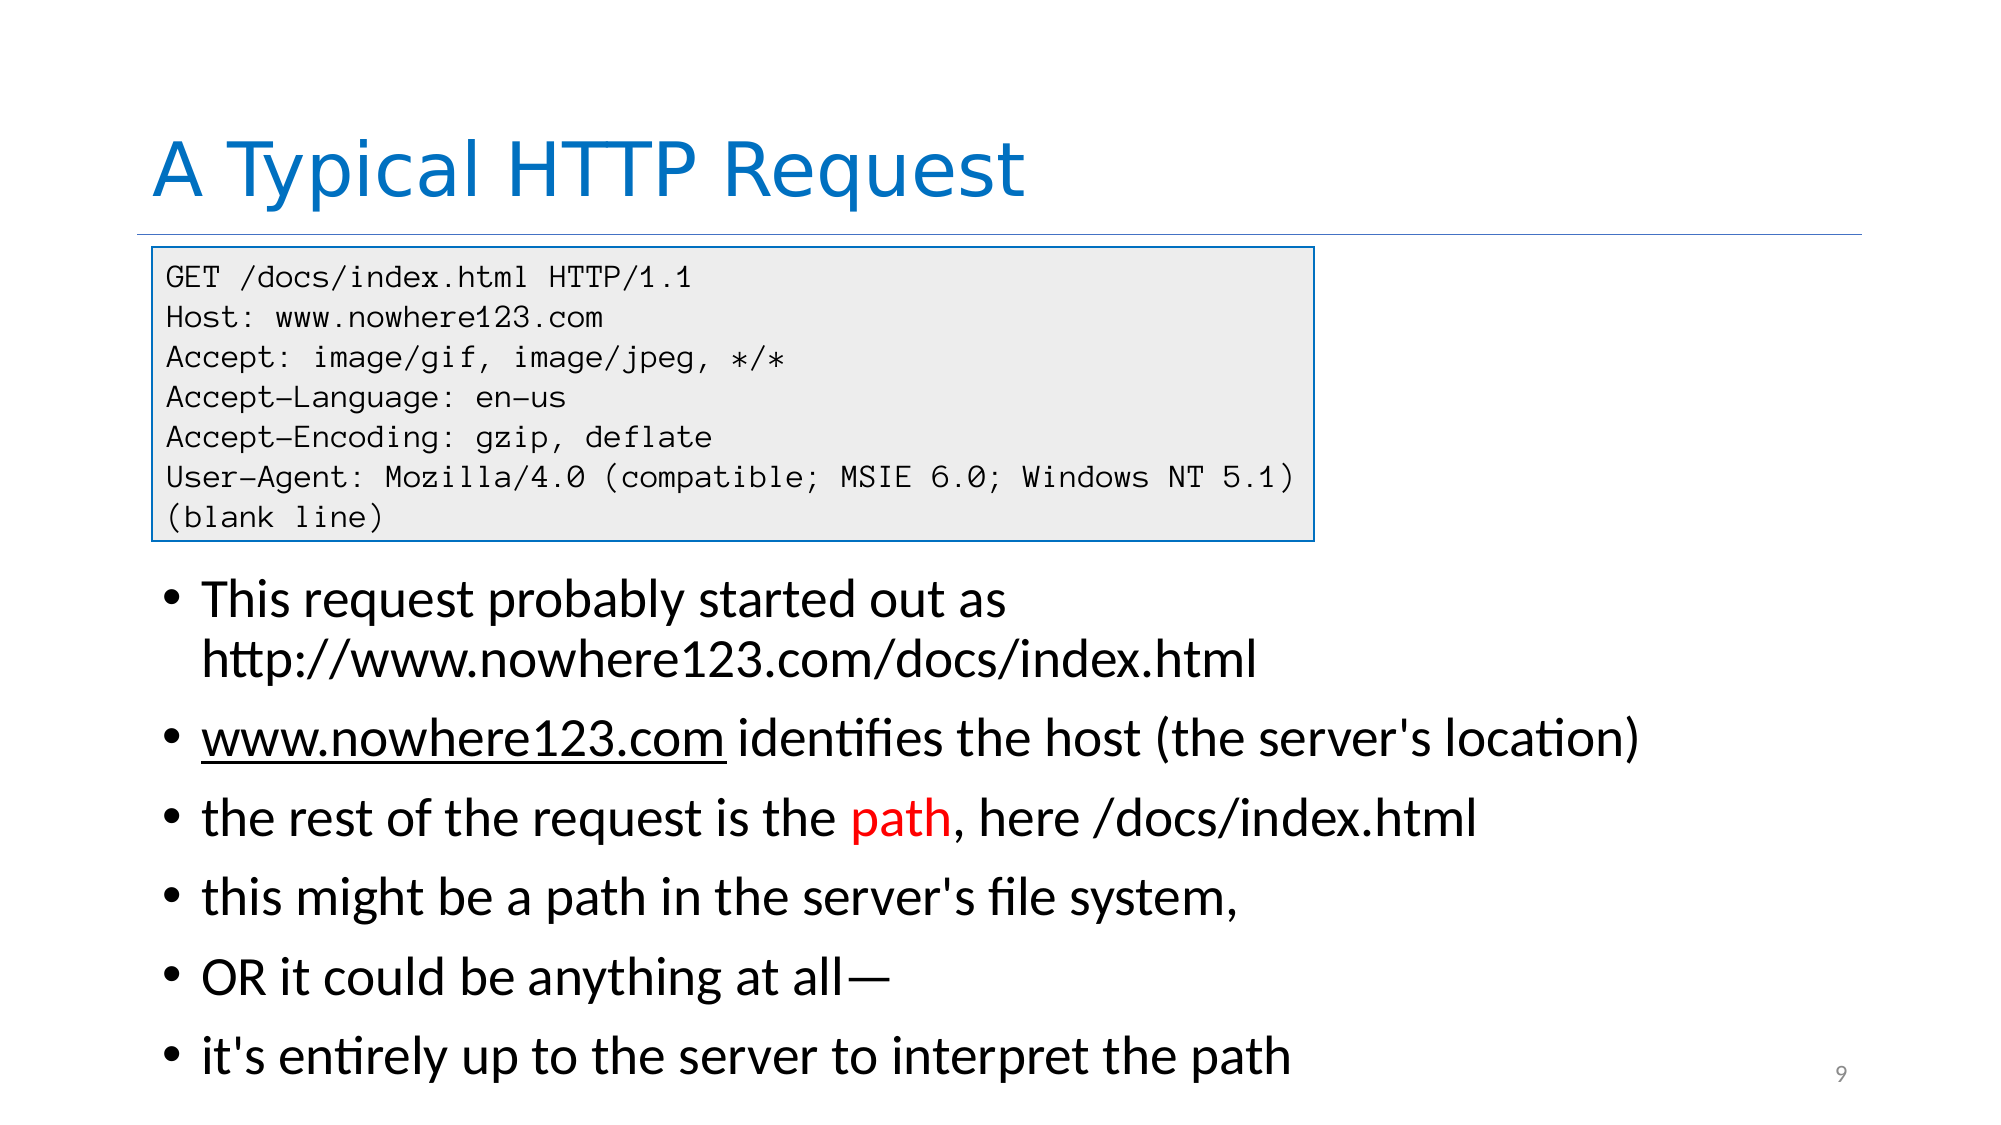

# A Typical HTTP Request
GET /docs/index.html HTTP/1.1
Host: www.nowhere123.com
Accept: image/gif, image/jpeg, */*
Accept-Language: en-us
Accept-Encoding: gzip, deflate
User-Agent: Mozilla/4.0 (compatible; MSIE 6.0; Windows NT 5.1)
(blank line)
This request probably started out as http://www.nowhere123.com/docs/index.html
www.nowhere123.com identifies the host (the server's location)
the rest of the request is the path, here /docs/index.html
this might be a path in the server's file system,
OR it could be anything at all—
it's entirely up to the server to interpret the path
9